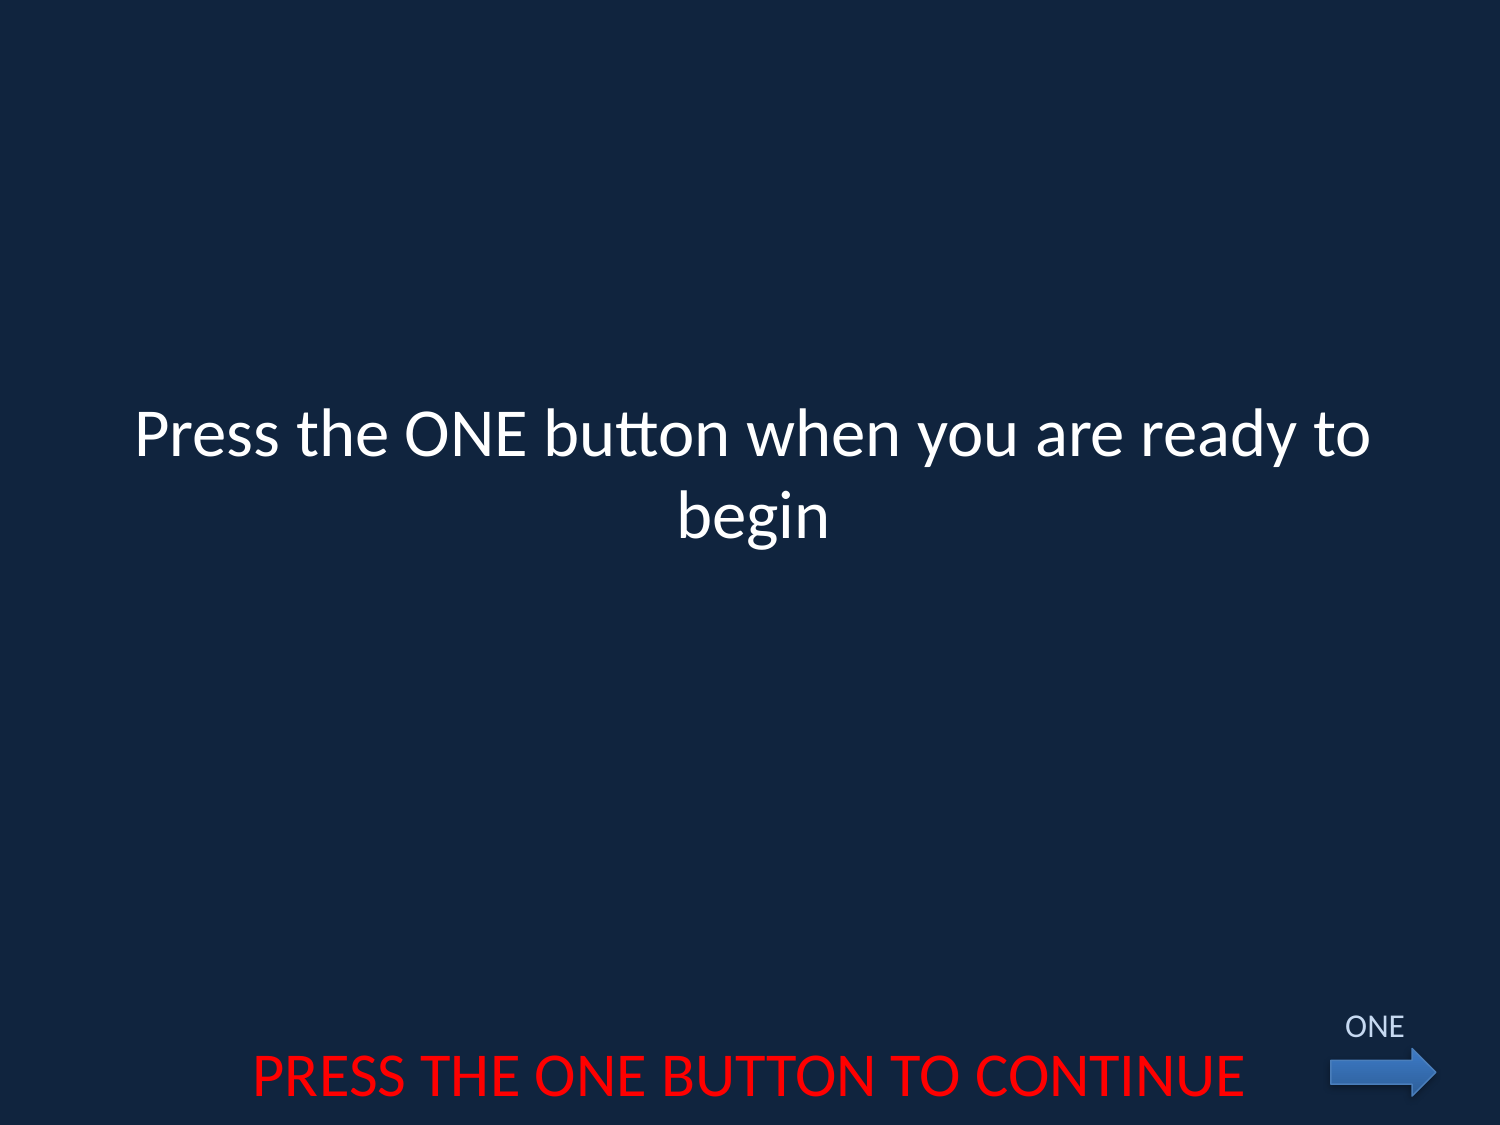

# Press the ONE button when you are ready to begin
ONE
PRESS THE ONE BUTTON TO CONTINUE